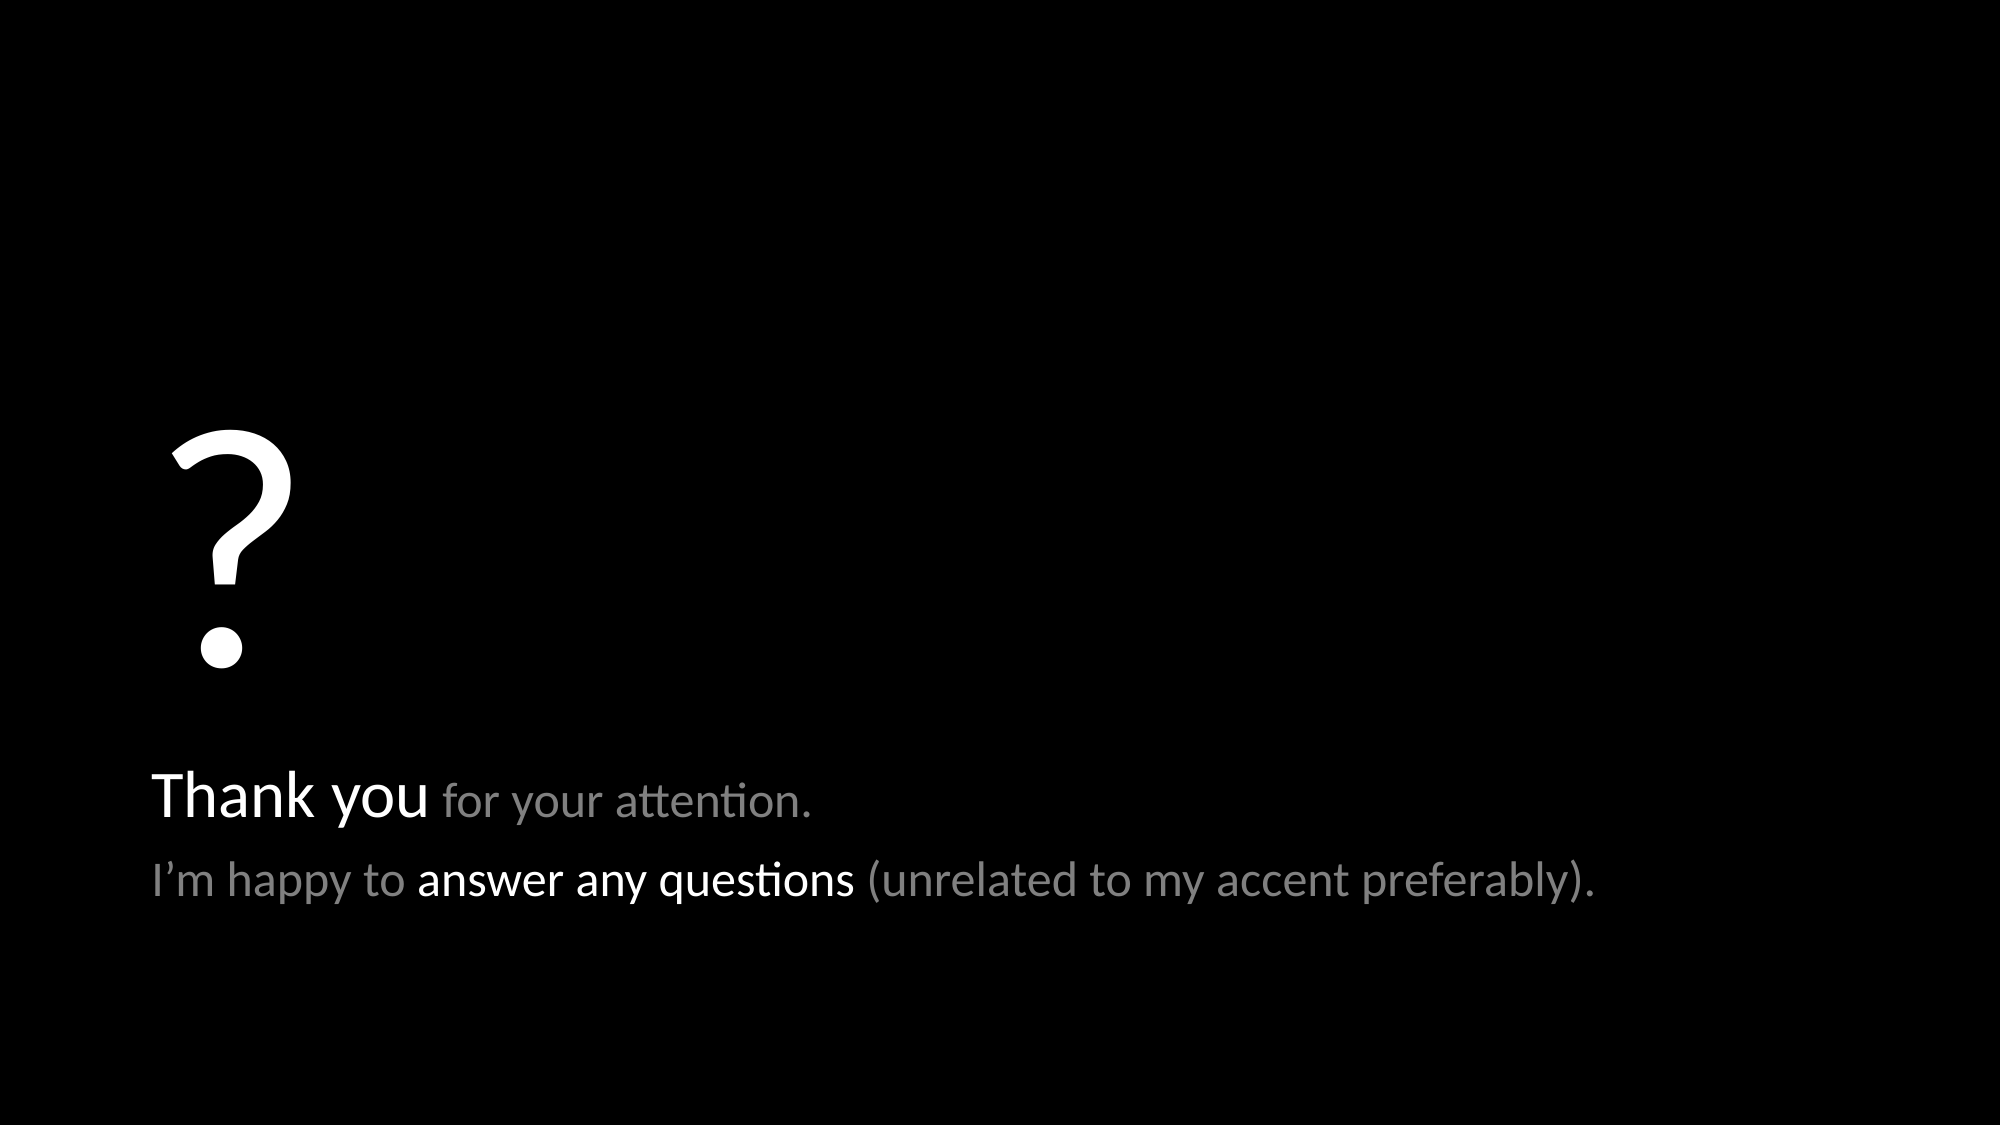

# ?
Thank you for your attention.
I’m happy to answer any questions (unrelated to my accent preferably).